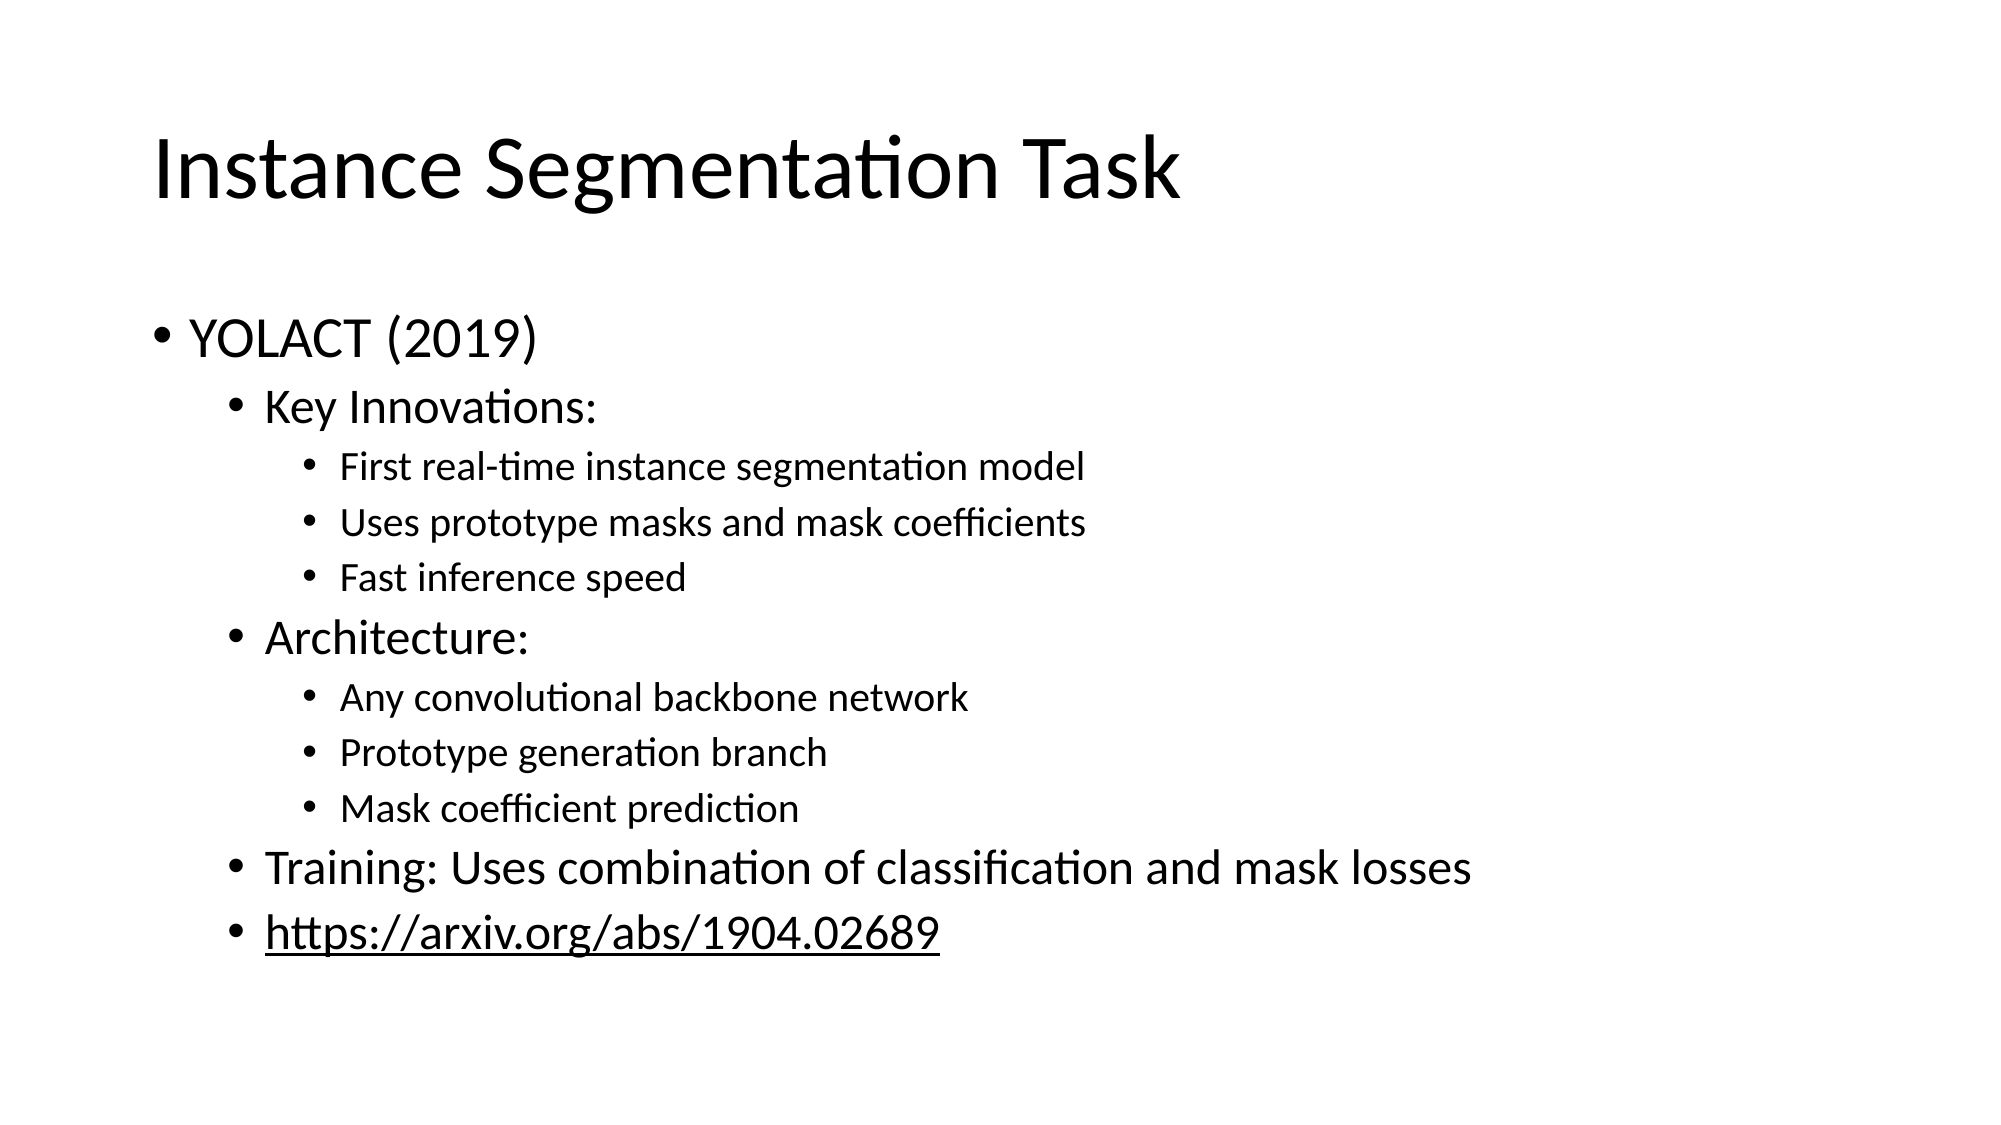

# Instance Segmentation Task
YOLACT (2019)
Key Innovations:
First real-time instance segmentation model
Uses prototype masks and mask coefficients
Fast inference speed
Architecture:
Any convolutional backbone network
Prototype generation branch
Mask coefficient prediction
Training: Uses combination of classification and mask losses
https://arxiv.org/abs/1904.02689